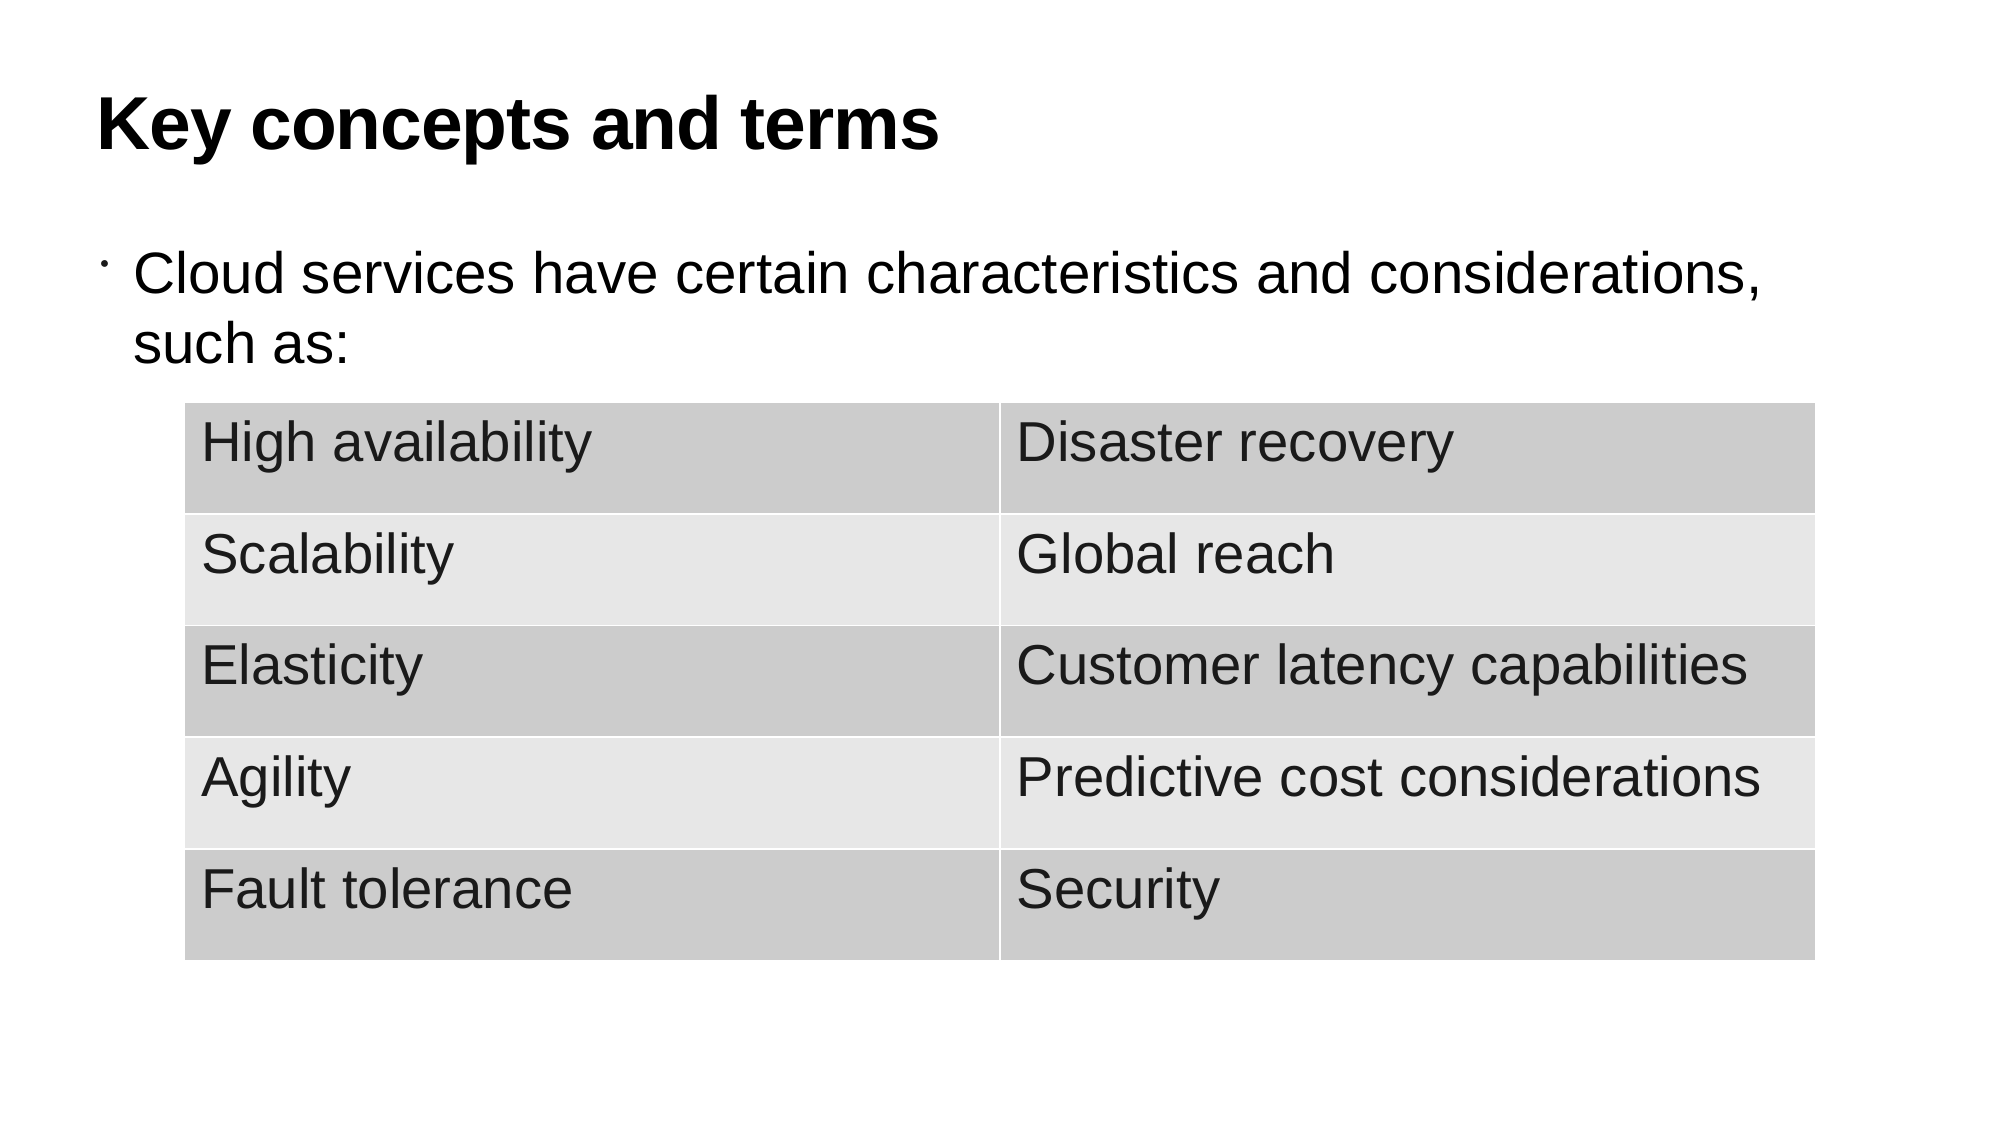

# Key concepts and terms
Cloud services have certain characteristics and considerations, such as:
| High availability | Disaster recovery |
| --- | --- |
| Scalability | Global reach |
| Elasticity | Customer latency capabilities |
| Agility | Predictive cost considerations |
| Fault tolerance | Security |